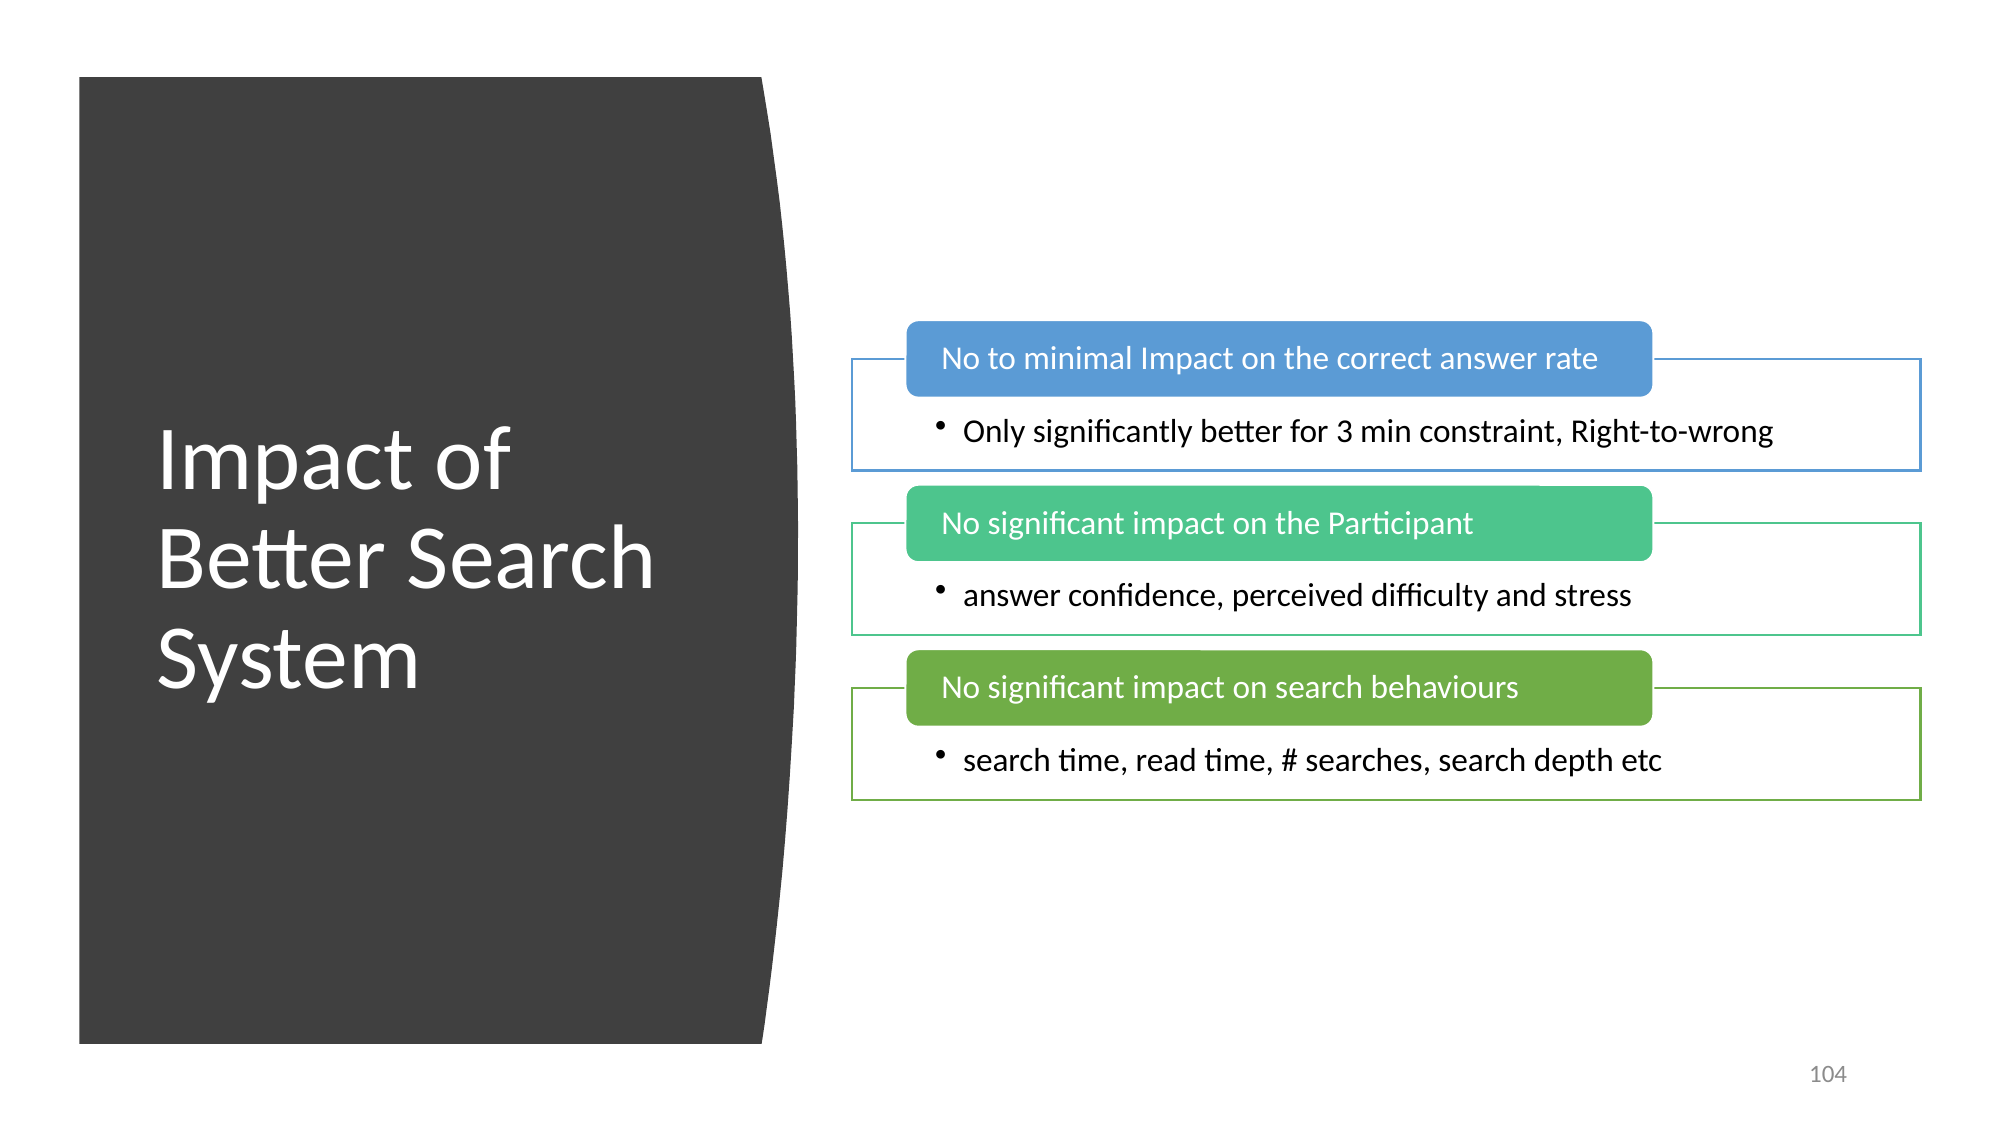

Only significantly better for 3 min constraint, Right-to-wrong
No to minimal Impact on the correct answer rate
answer confidence, perceived difficulty and stress
No significant impact on the Participant
search time, read time, # searches, search depth etc
No significant impact on search behaviours

# Impact of Better Search System
104